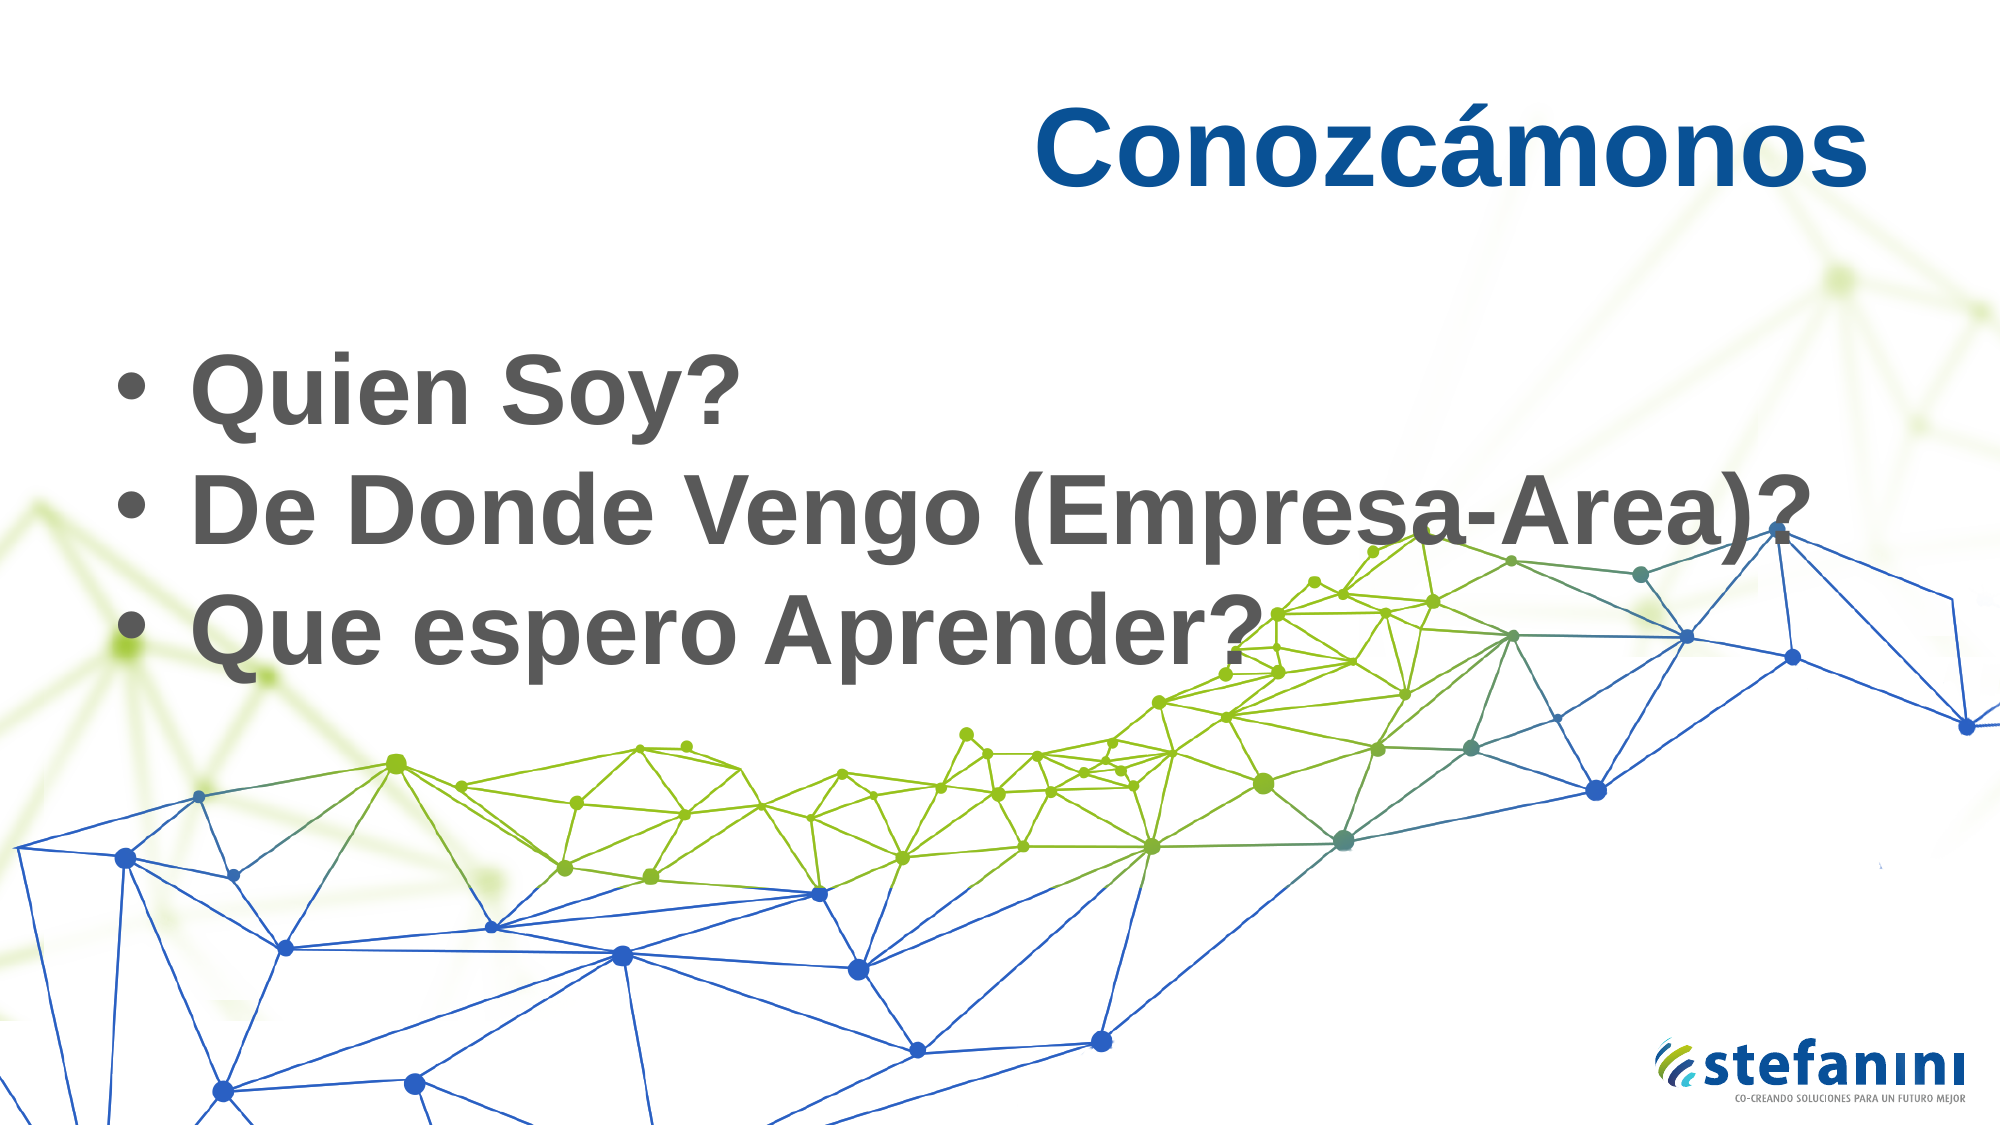

Conozcámonos
Quien Soy?
De Donde Vengo (Empresa-Area)?
Que espero Aprender?